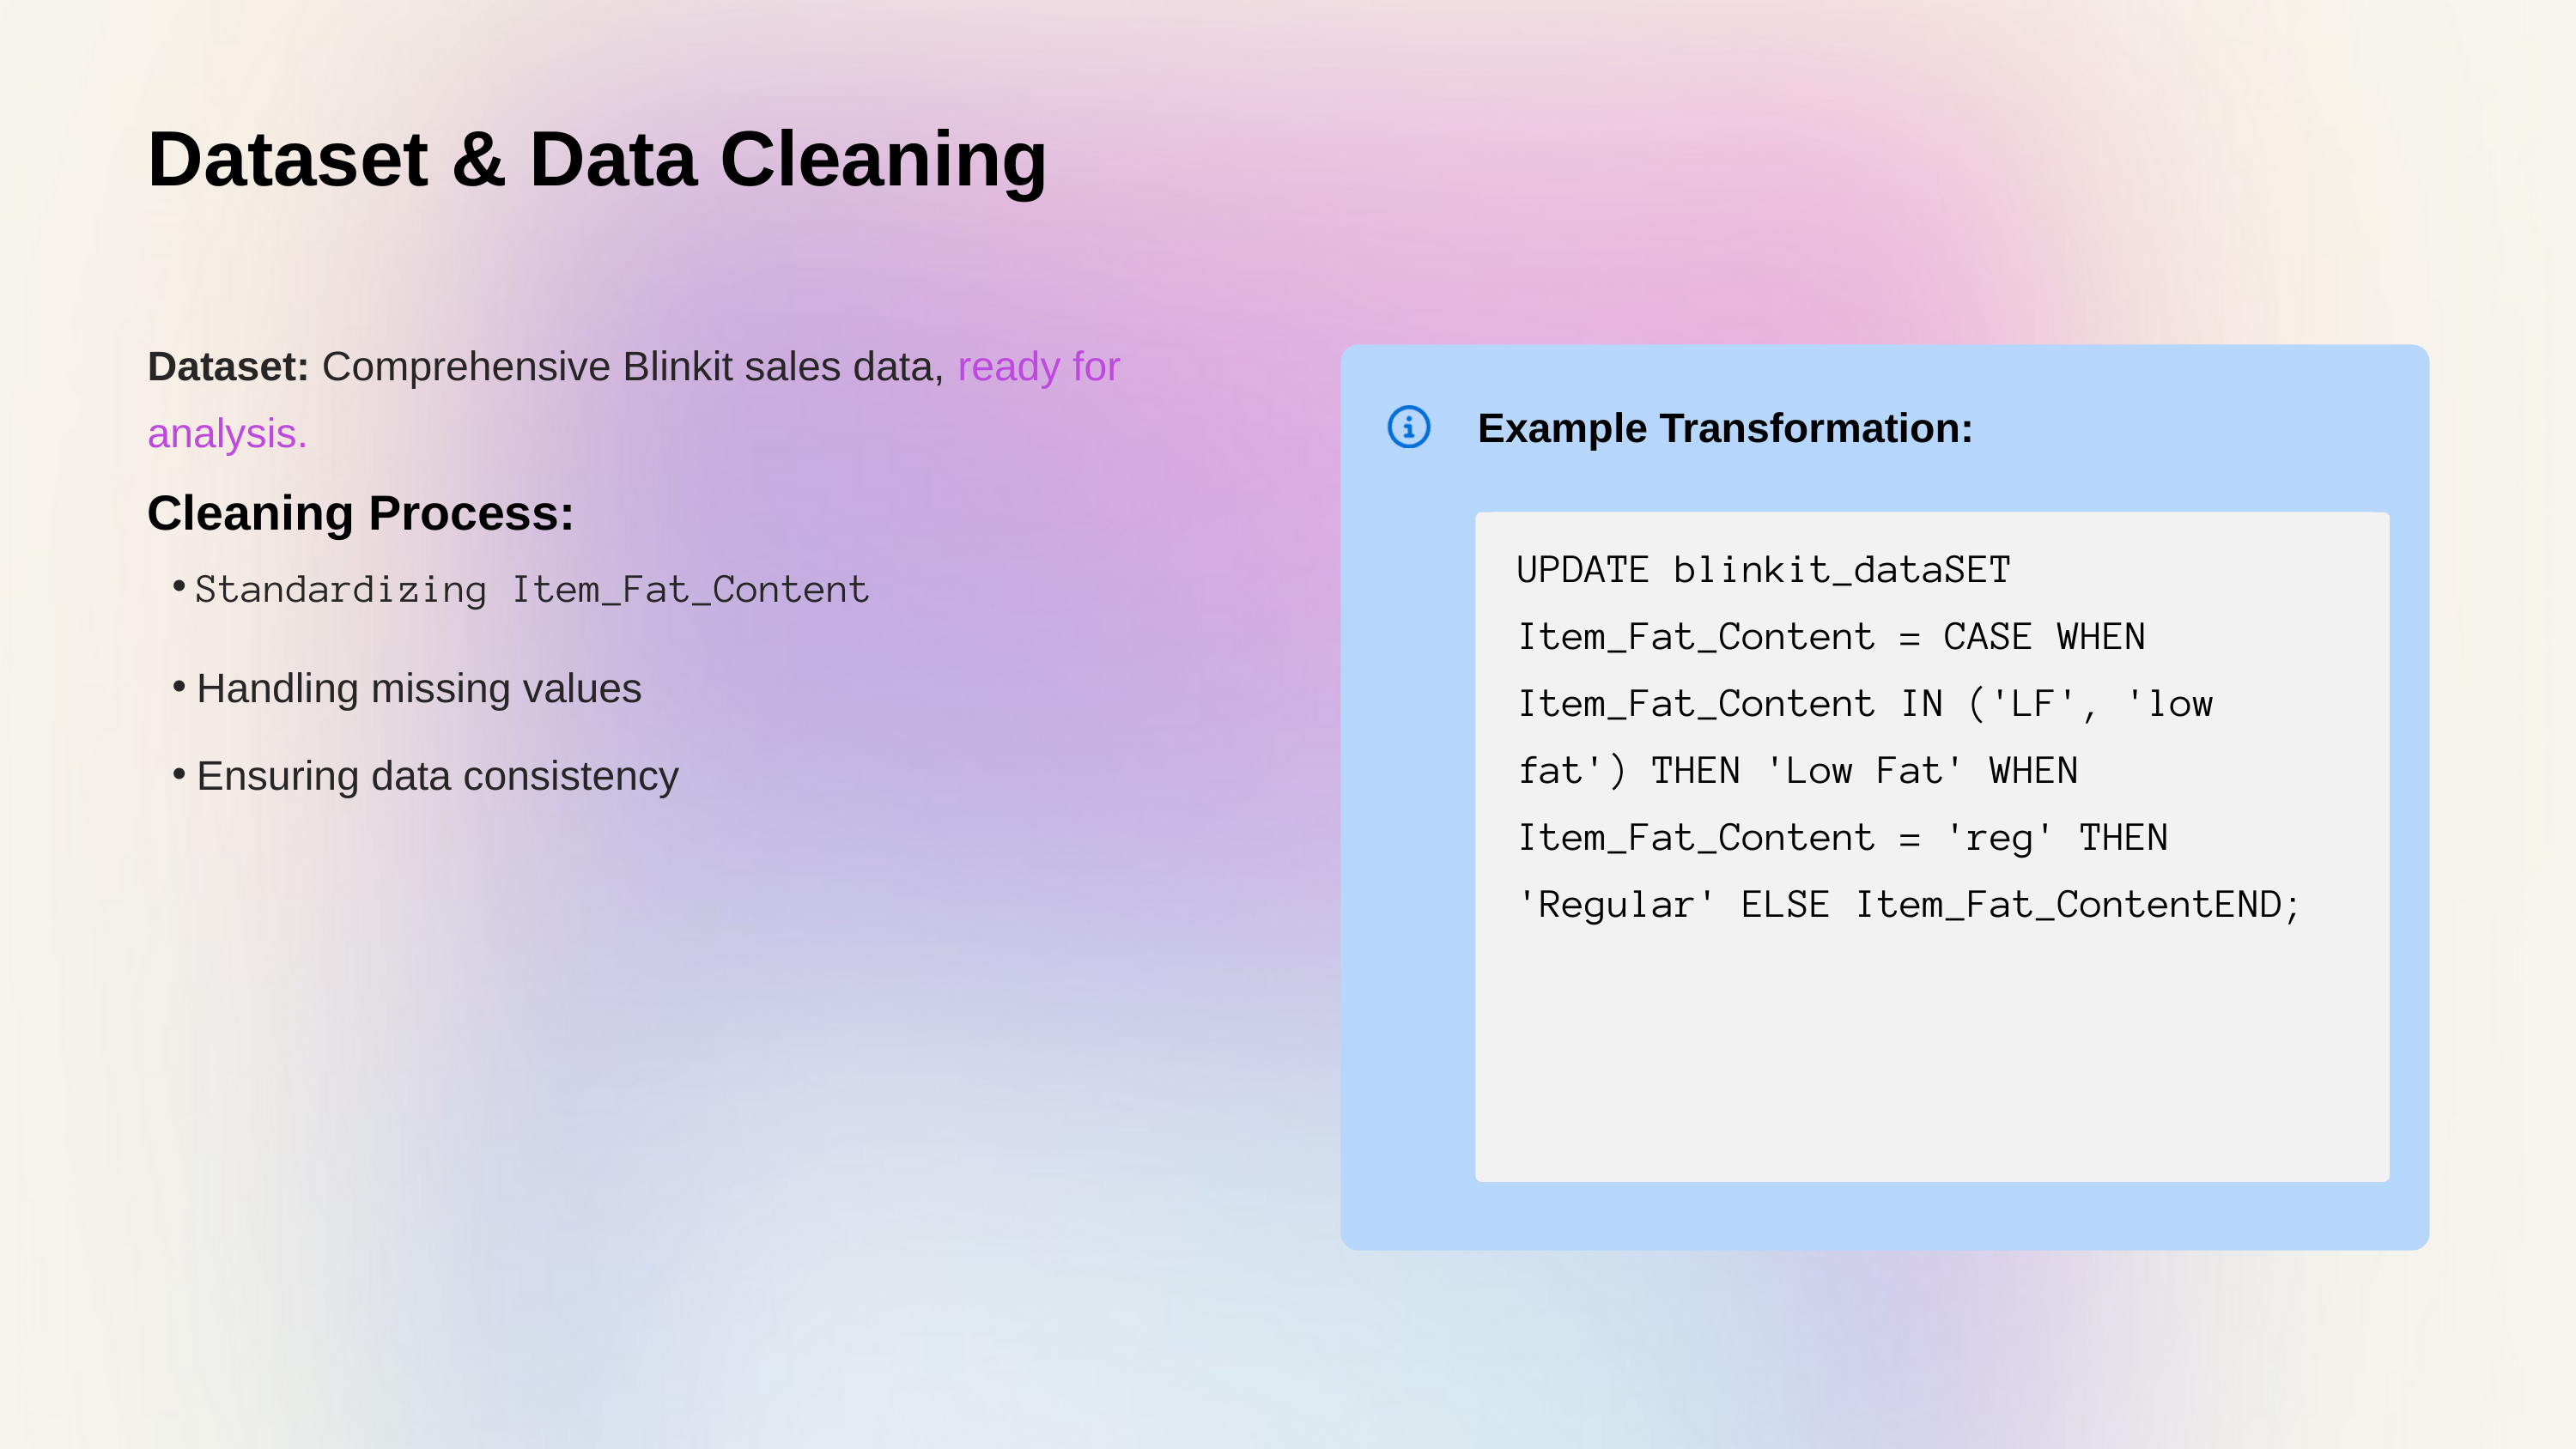

Dataset & Data Cleaning
Dataset: Comprehensive Blinkit sales data, ready for analysis.

Example Transformation:

Cleaning Process:

UPDATE blinkit_dataSET Item_Fat_Content = CASE WHEN Item_Fat_Content IN ('LF', 'low fat') THEN 'Low Fat' WHEN Item_Fat_Content = 'reg' THEN 'Regular' ELSE Item_Fat_ContentEND;
Standardizing Item_Fat_Content
Handling missing values
Ensuring data consistency